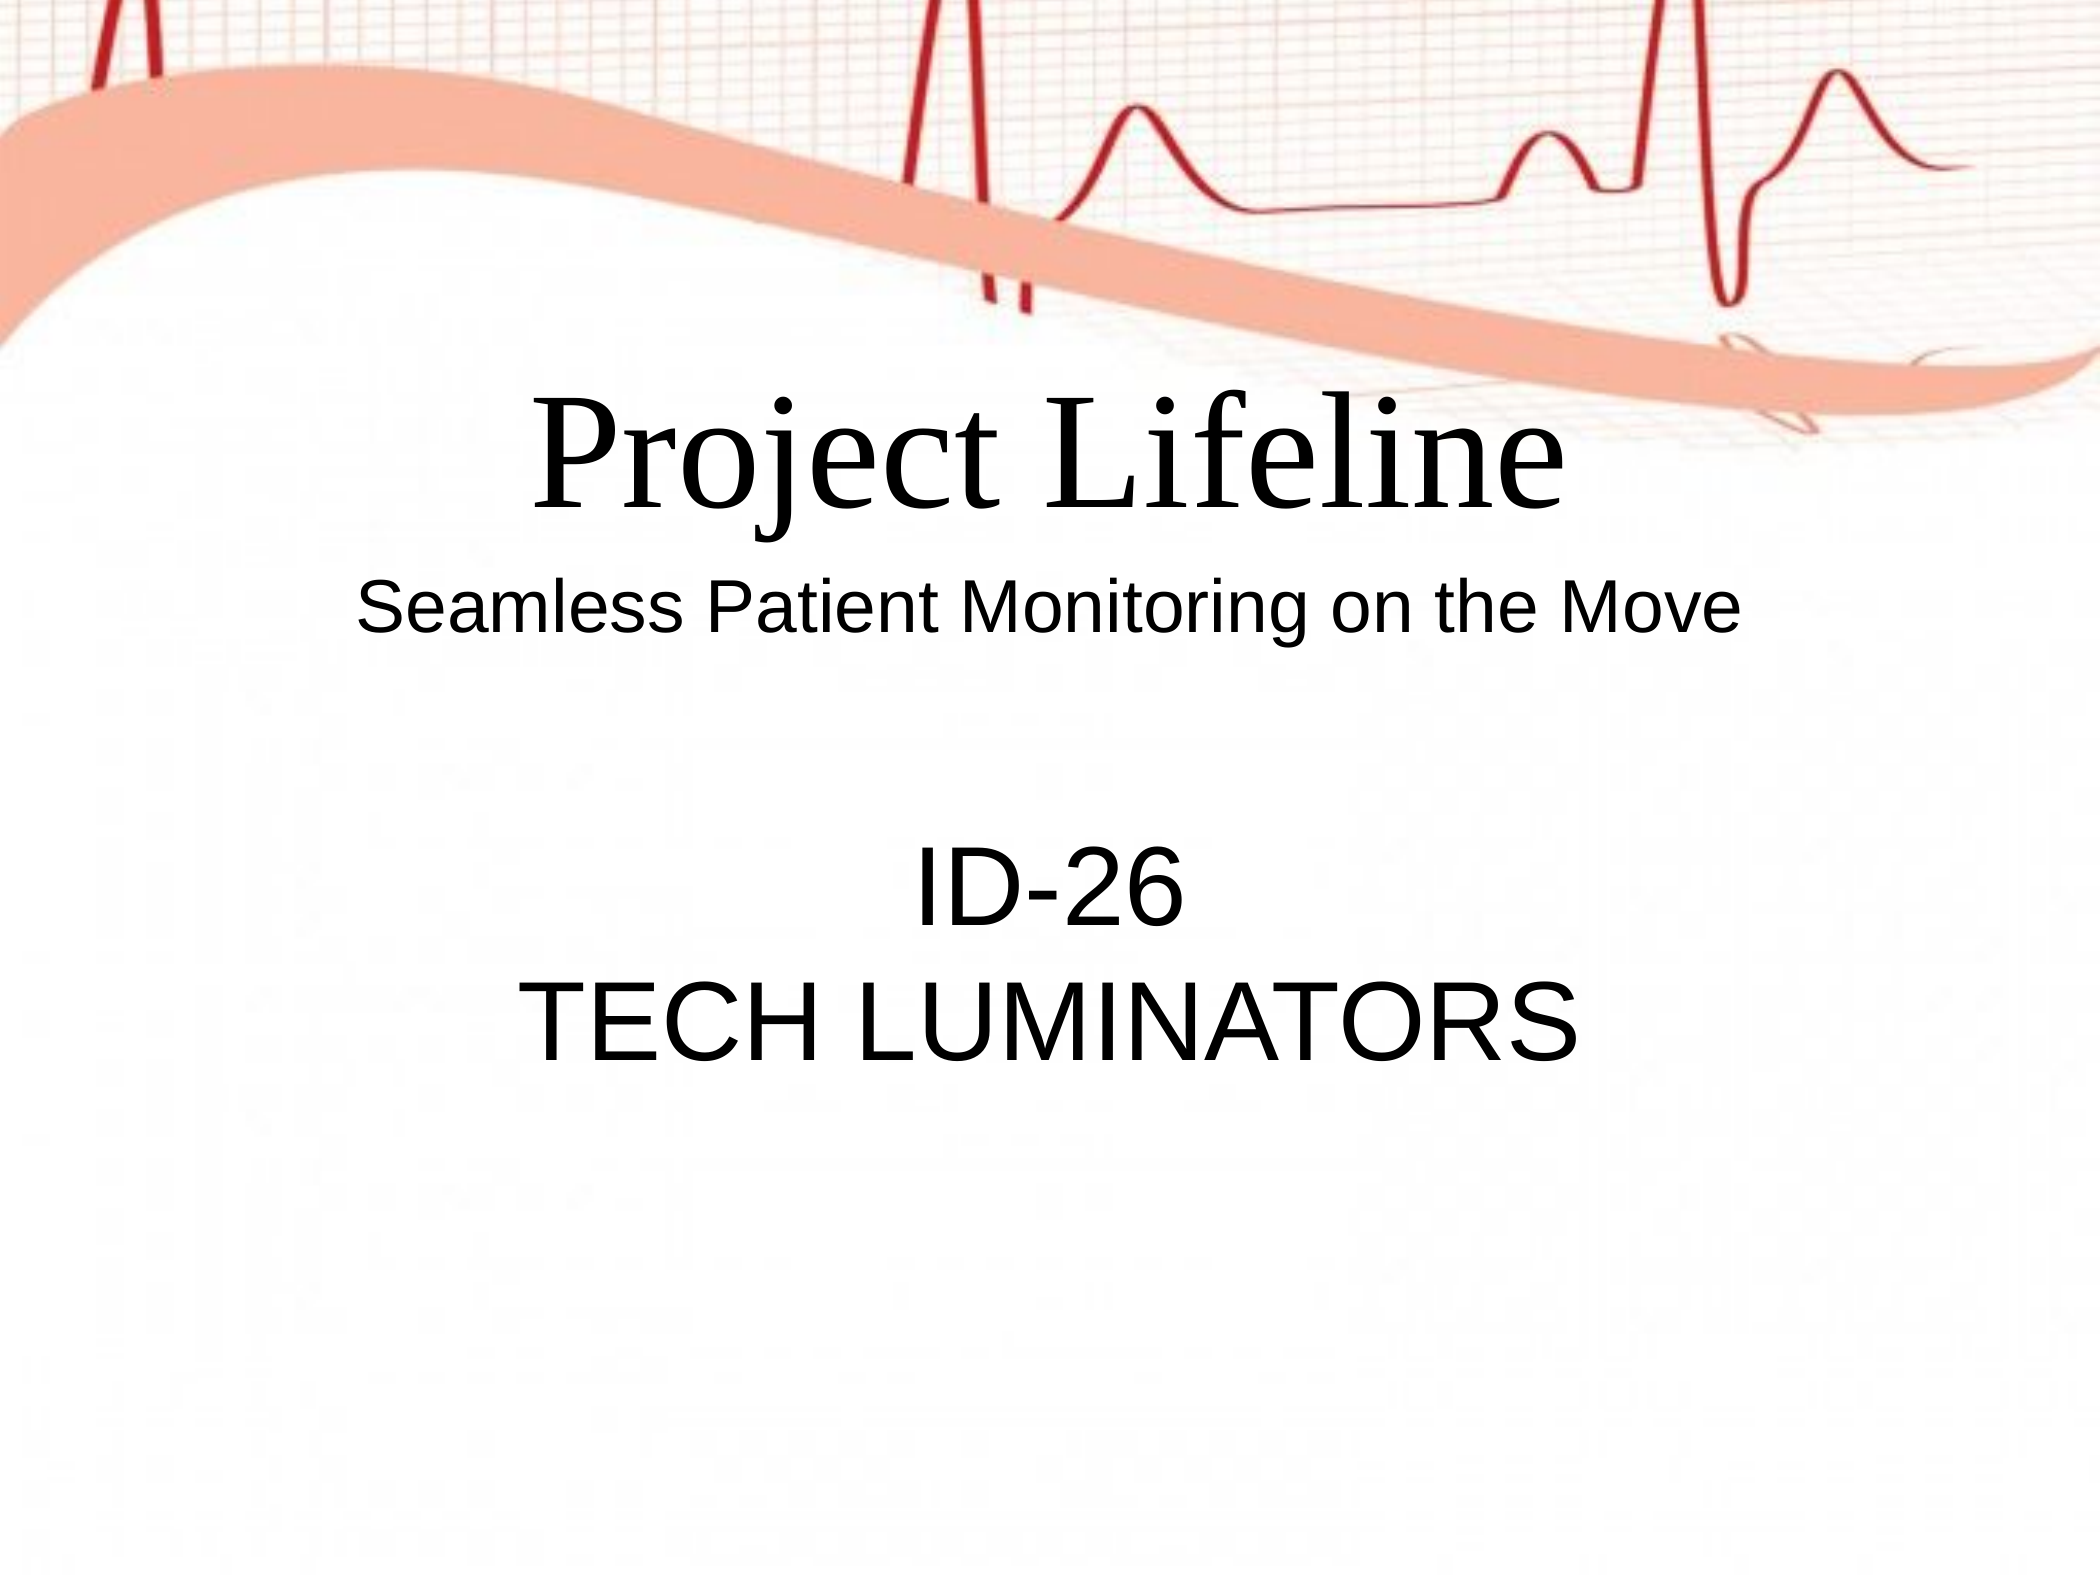

Project Lifeline
Seamless Patient Monitoring on the Move
ID-26
TECH LUMINATORS